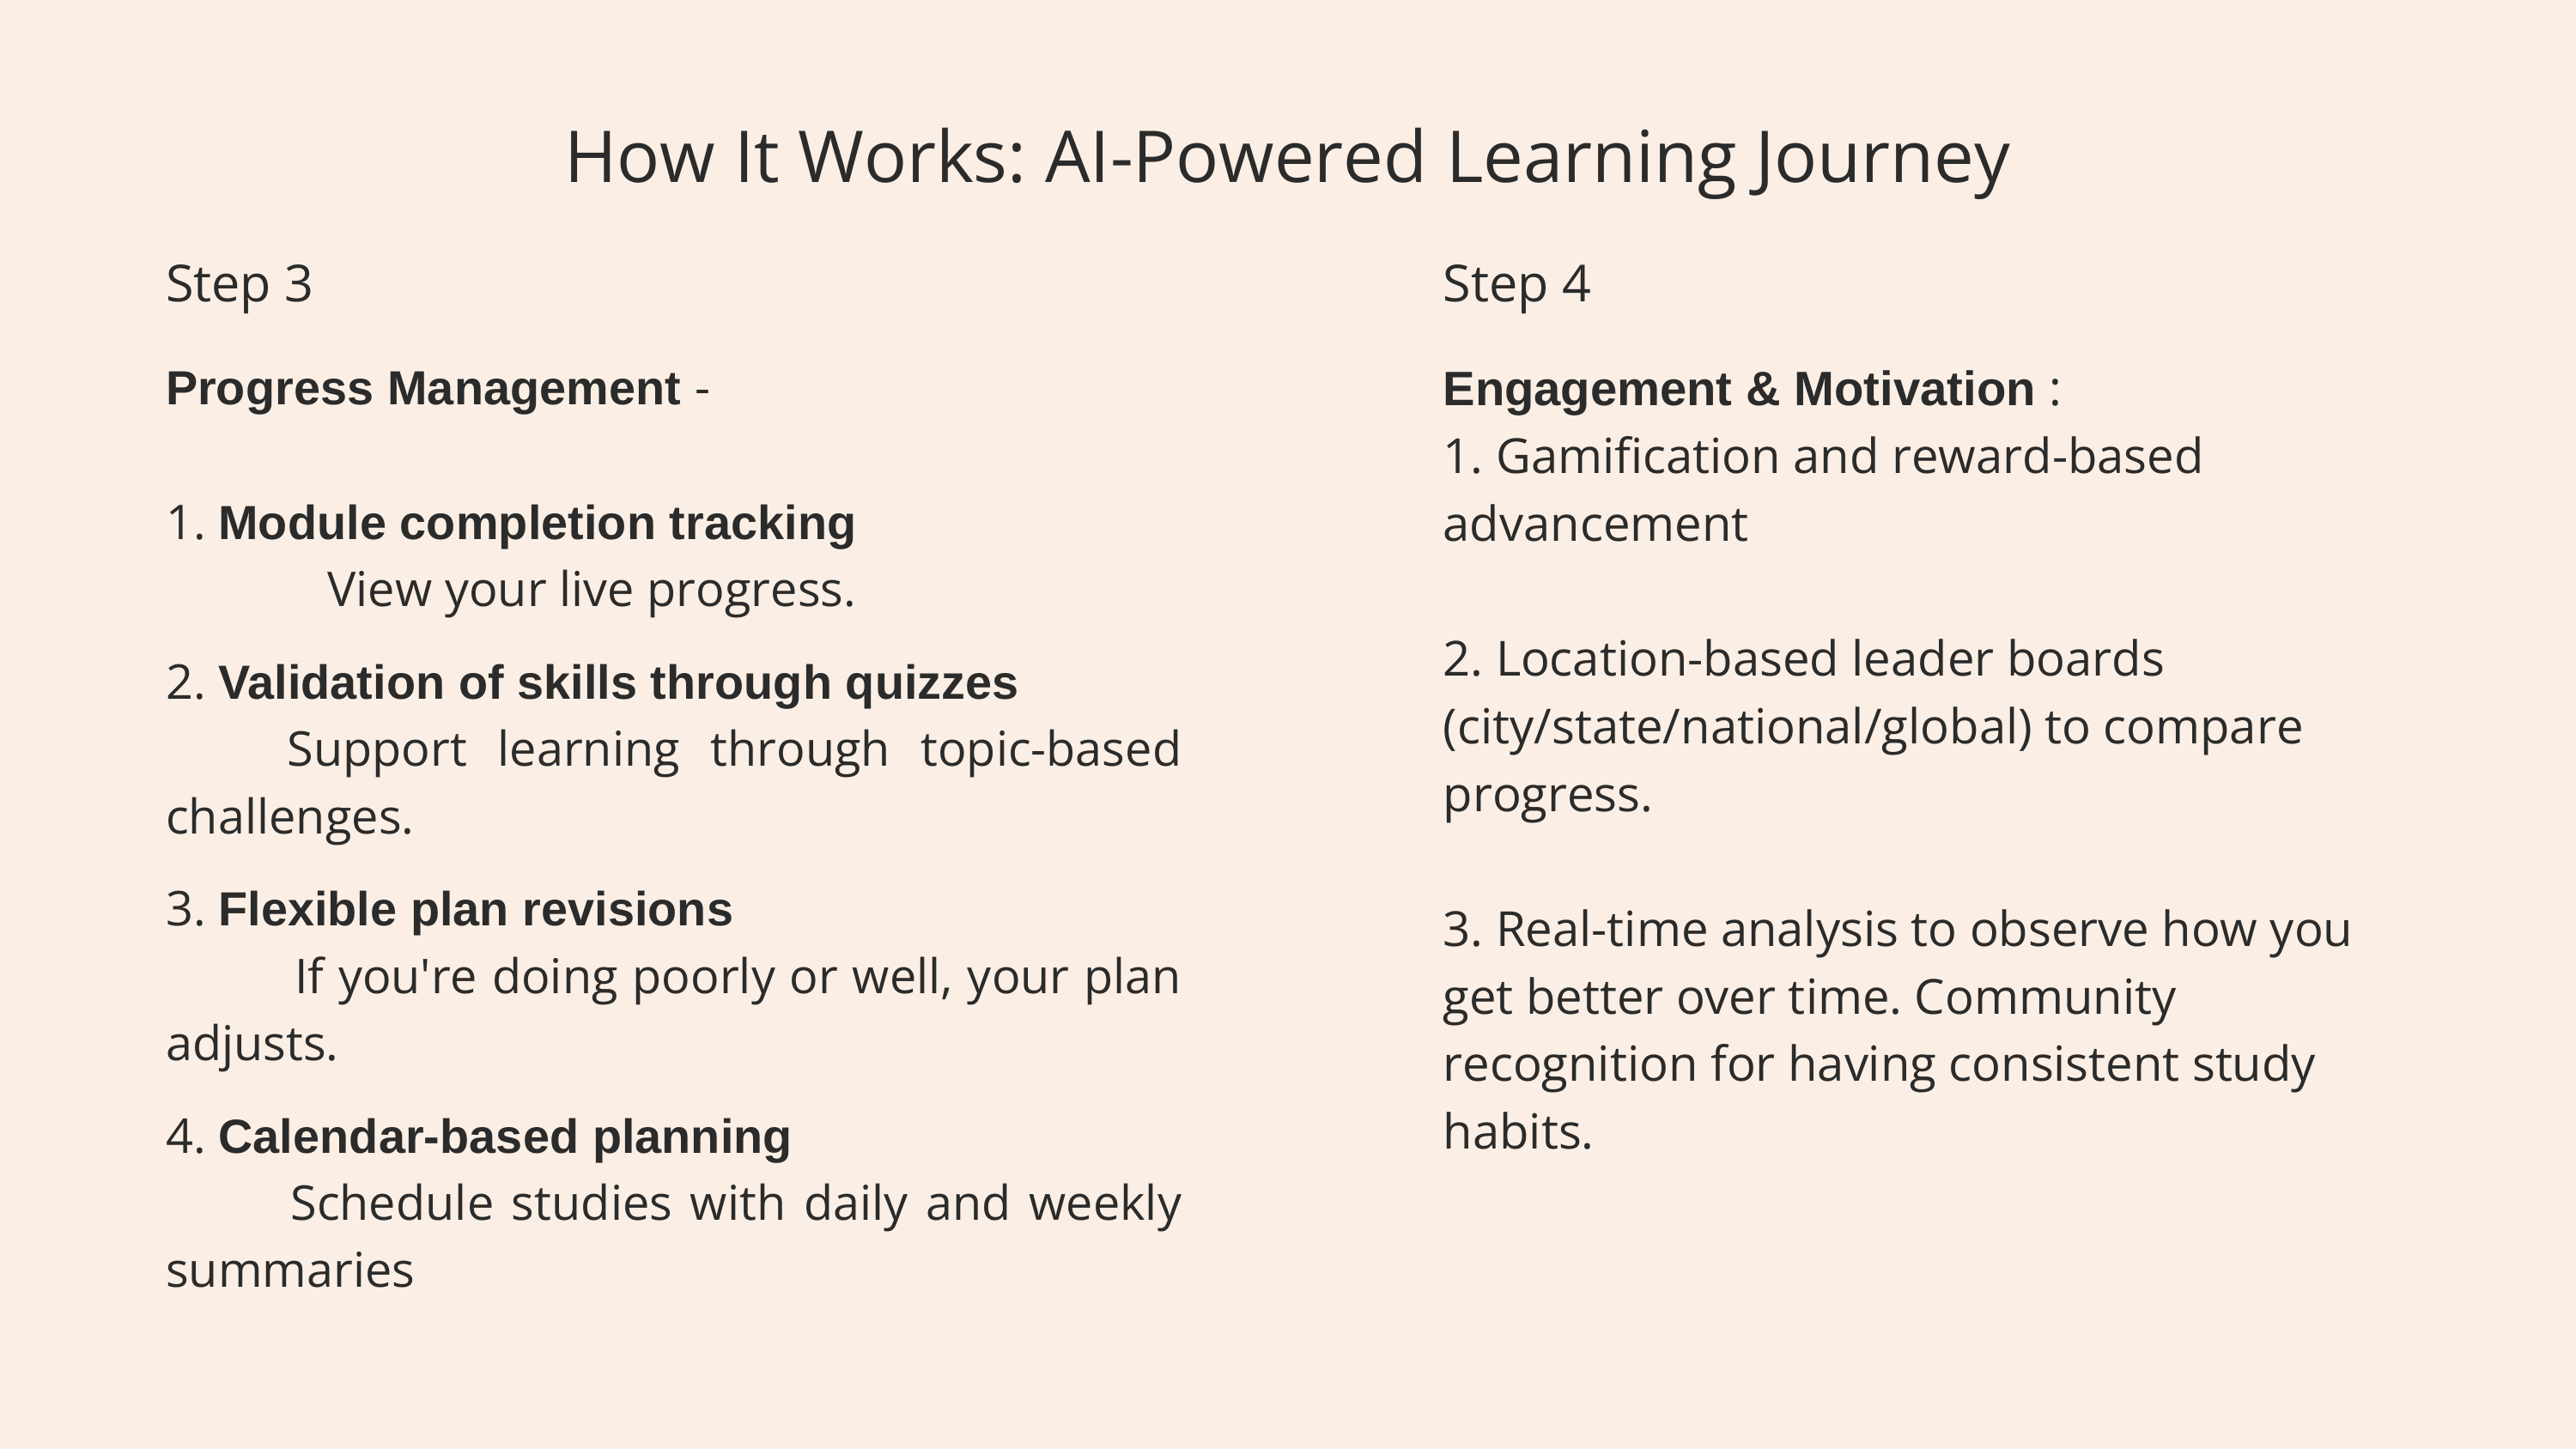

How It Works: AI-Powered Learning Journey

Step 3
Progress Management -

1. Module completion tracking
             View your live progress.

2. Validation of skills through quizzes
    Support learning through topic-based challenges.

3. Flexible plan revisions
         If you're doing poorly or well, your plan adjusts.

4. Calendar-based planning
       Schedule studies with daily and weekly summaries
Step 4
Engagement & Motivation :
1. Gamification and reward-based advancement

2. Location-based leader boards (city/state/national/global) to compare progress.

3. Real-time analysis to observe how you get better over time. Community recognition for having consistent study habits.